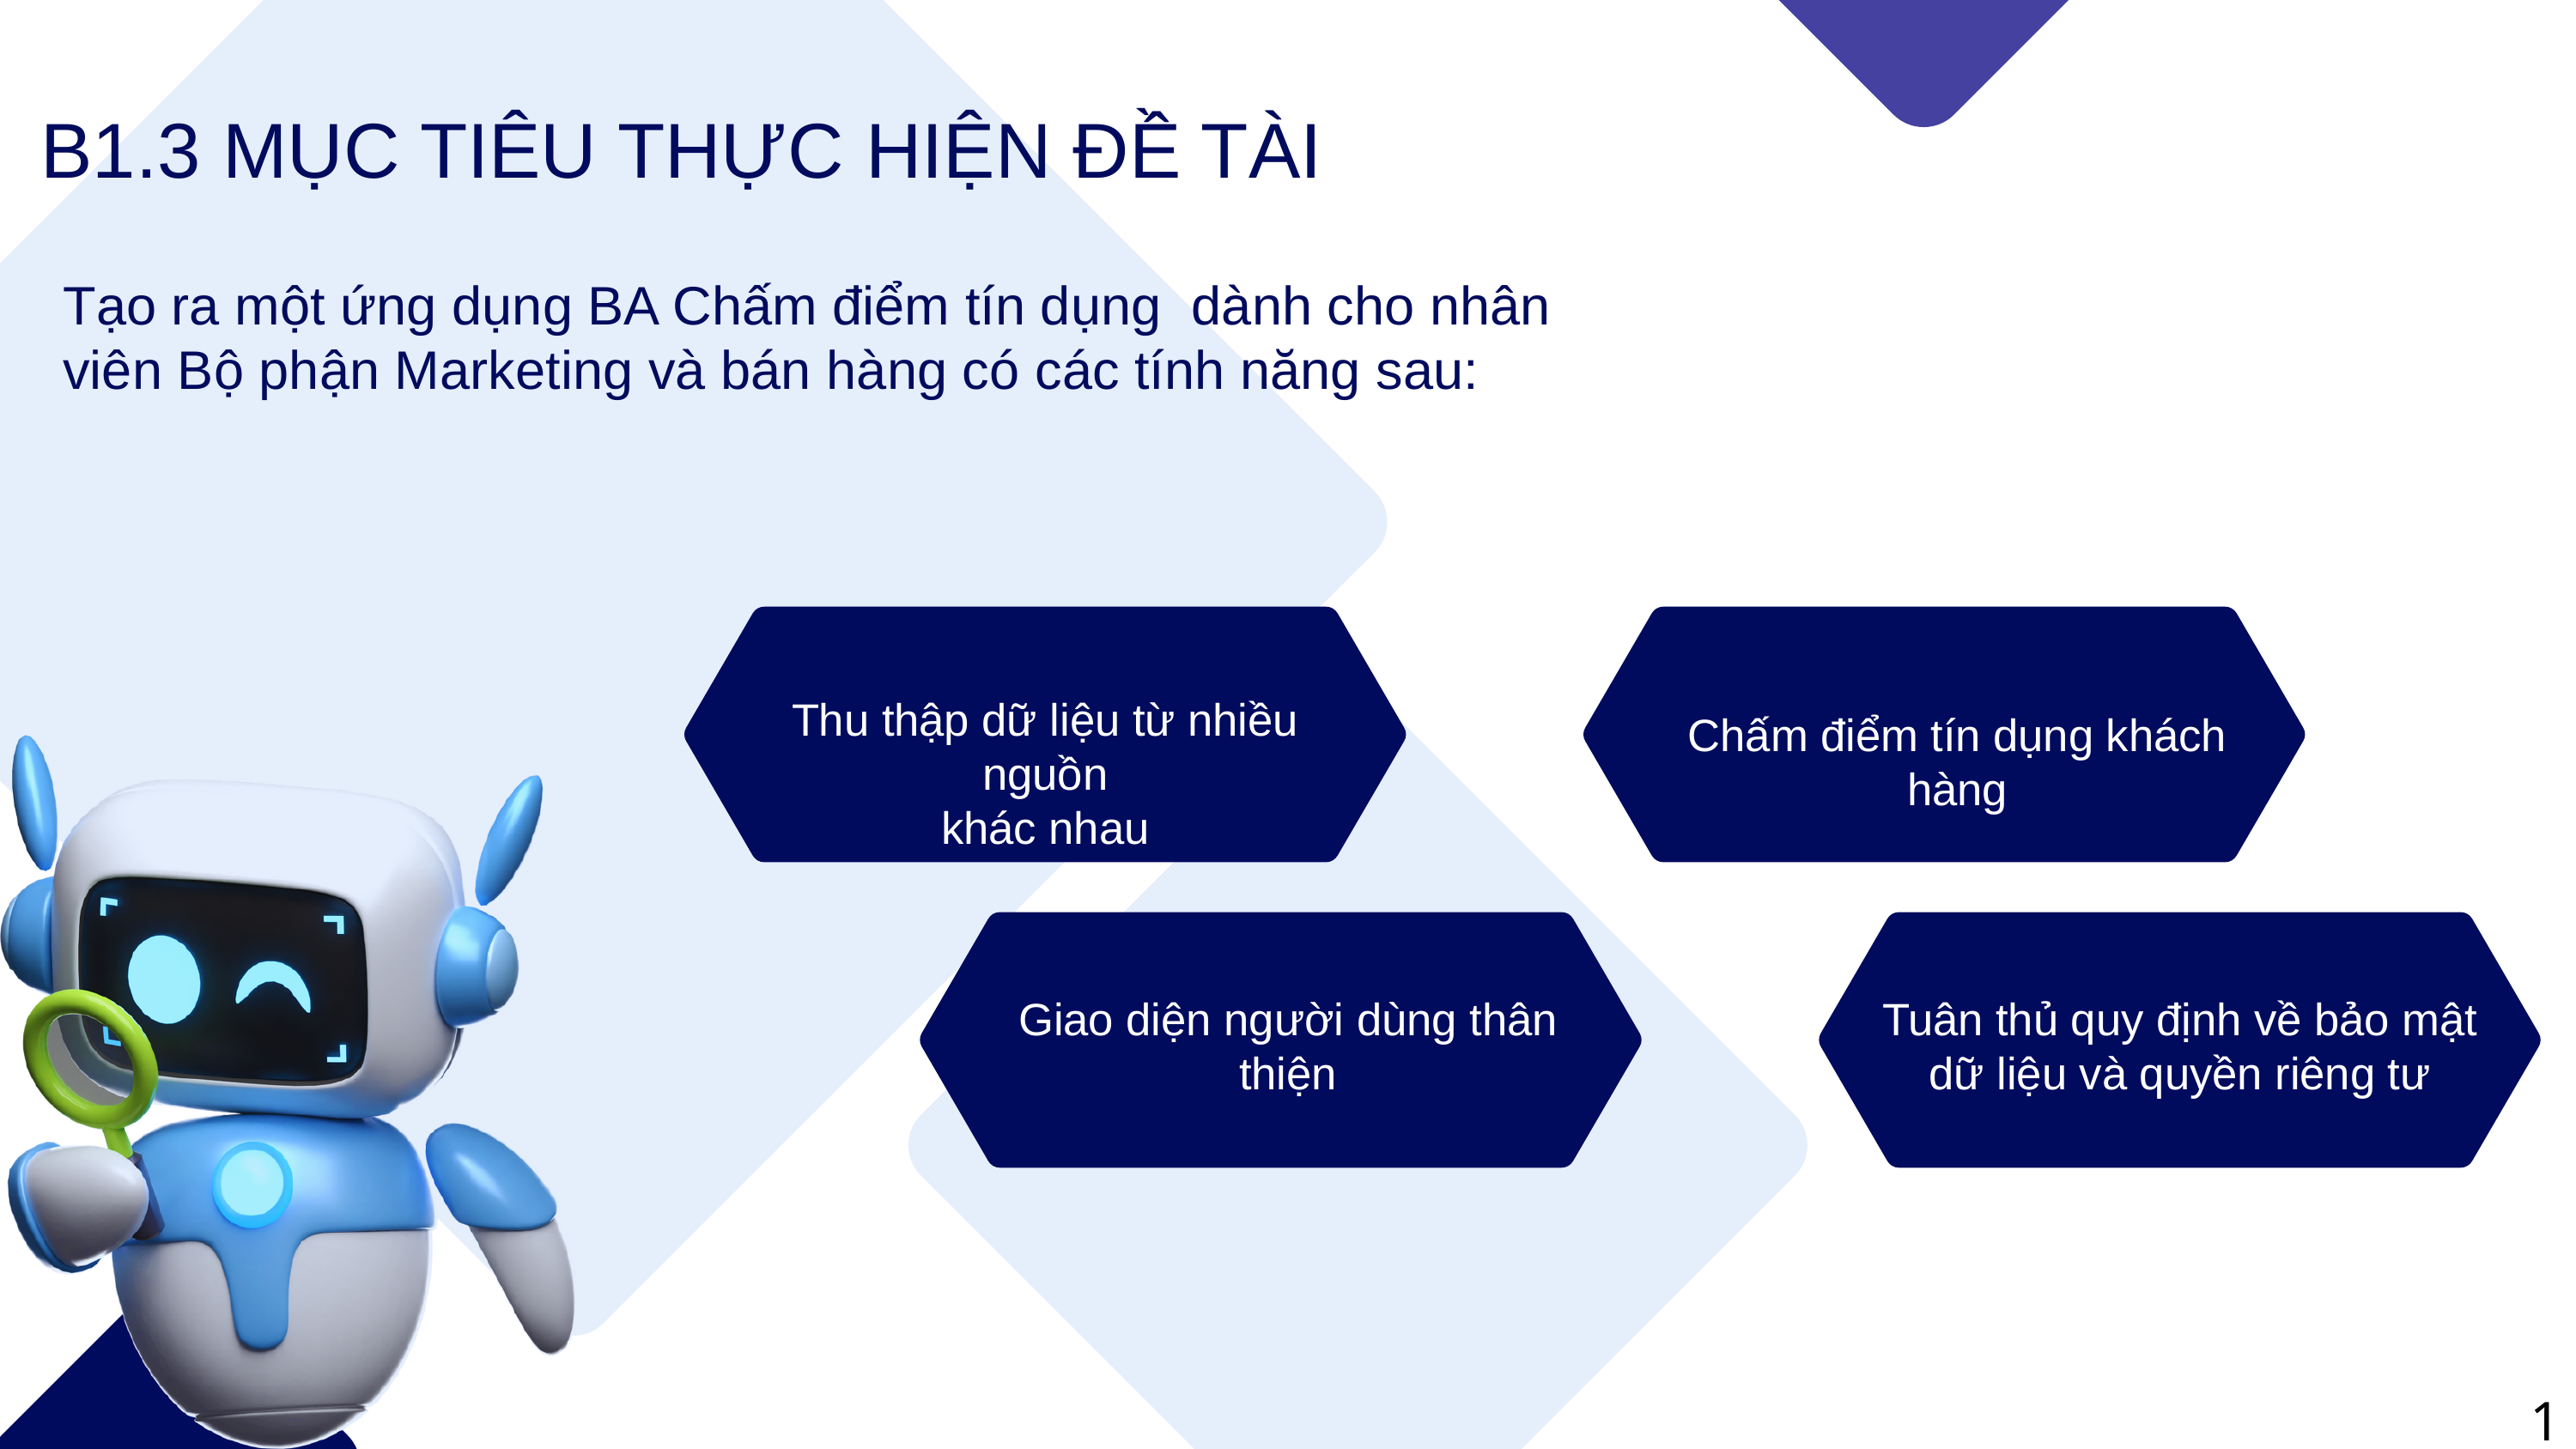

B1.3 MỤC TIÊU THỰC HIỆN ĐỀ TÀI
Tạo ra một ứng dụng BA Chấm điểm tín dụng  dành cho nhân viên Bộ phận Marketing và bán hàng có các tính năng sau:

Thu thập dữ liệu từ nhiều nguồn
khác nhau
Chấm điểm tín dụng khách hàng

Giao diện người dùng thân thiện
Tuân thủ quy định về bảo mật dữ liệu và quyền riêng tư

15